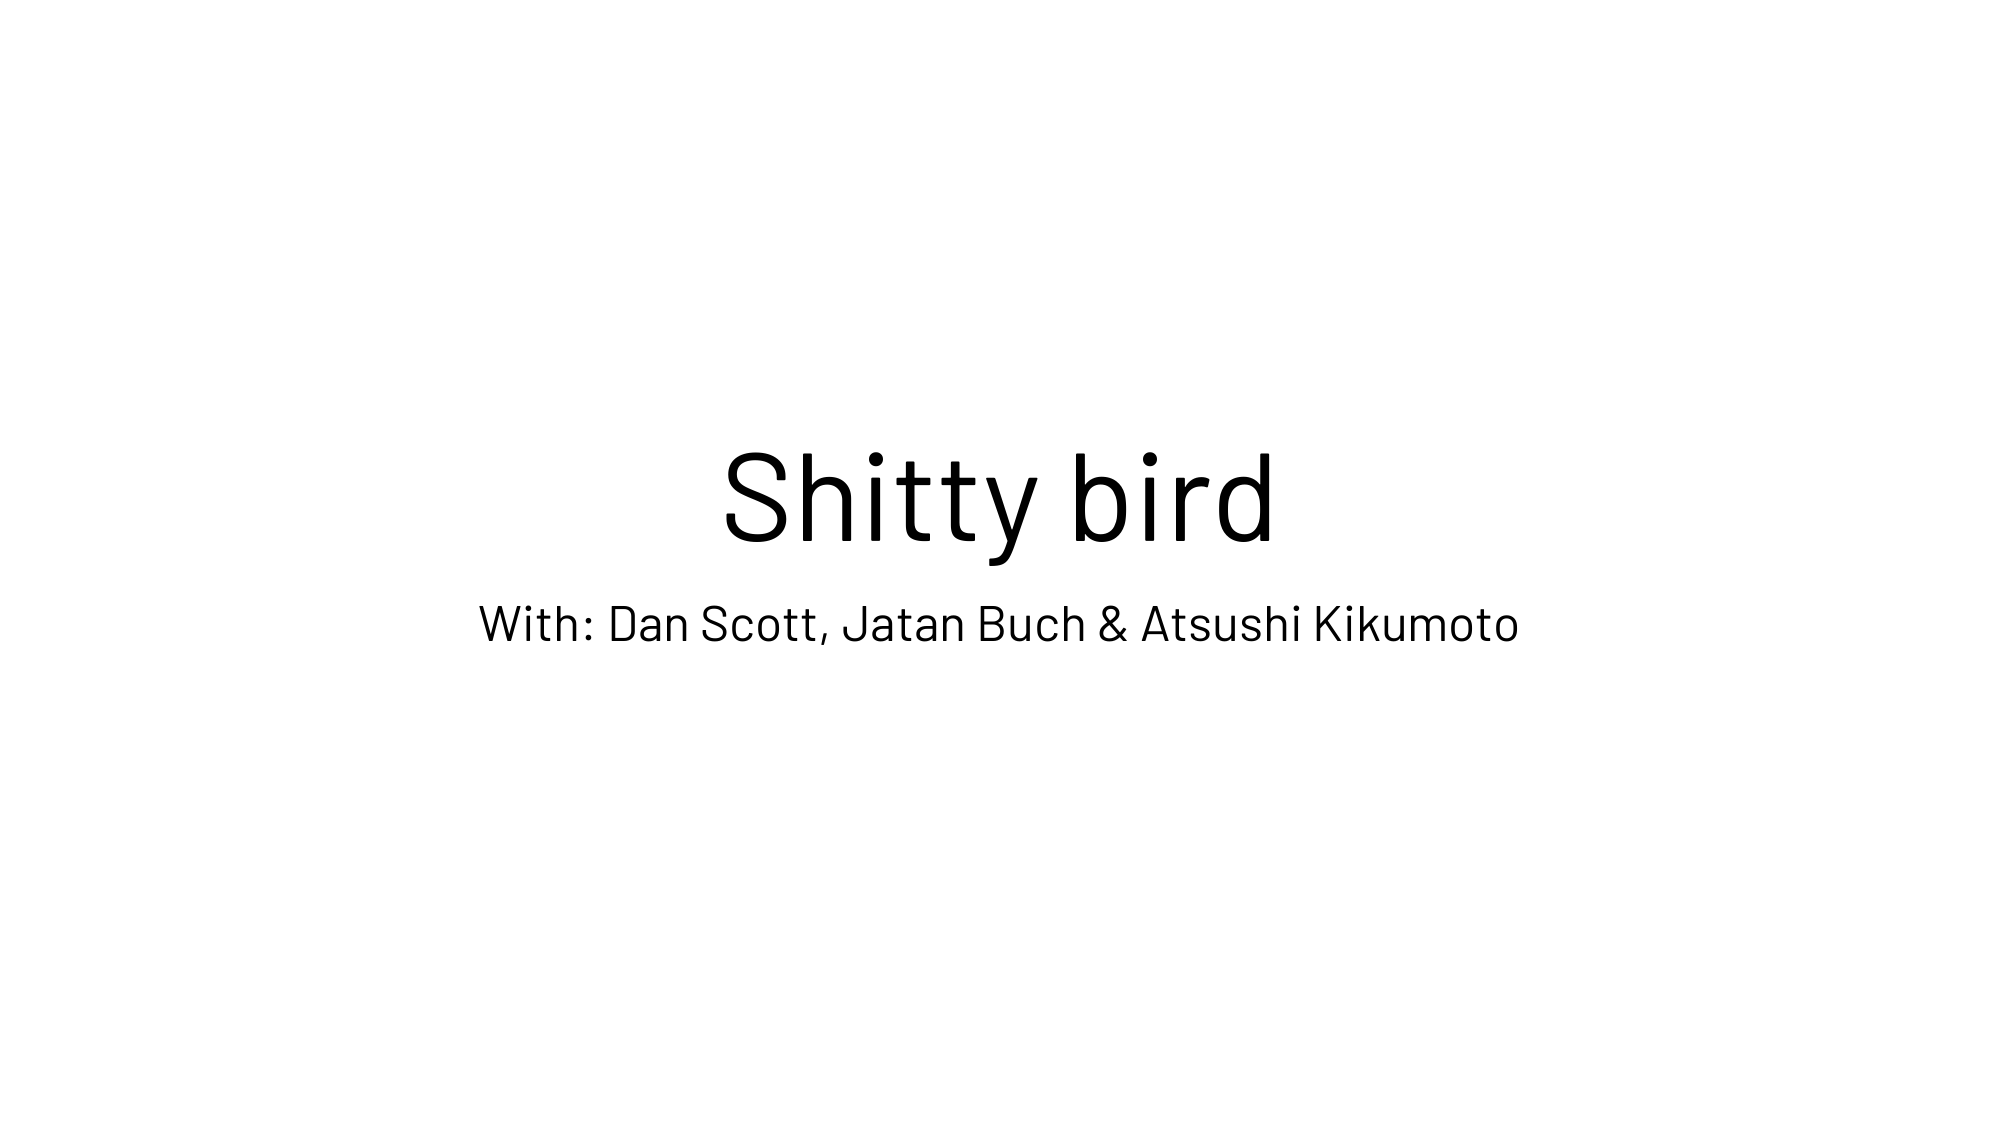

# Shitty bird
With: Dan Scott, Jatan Buch & Atsushi Kikumoto